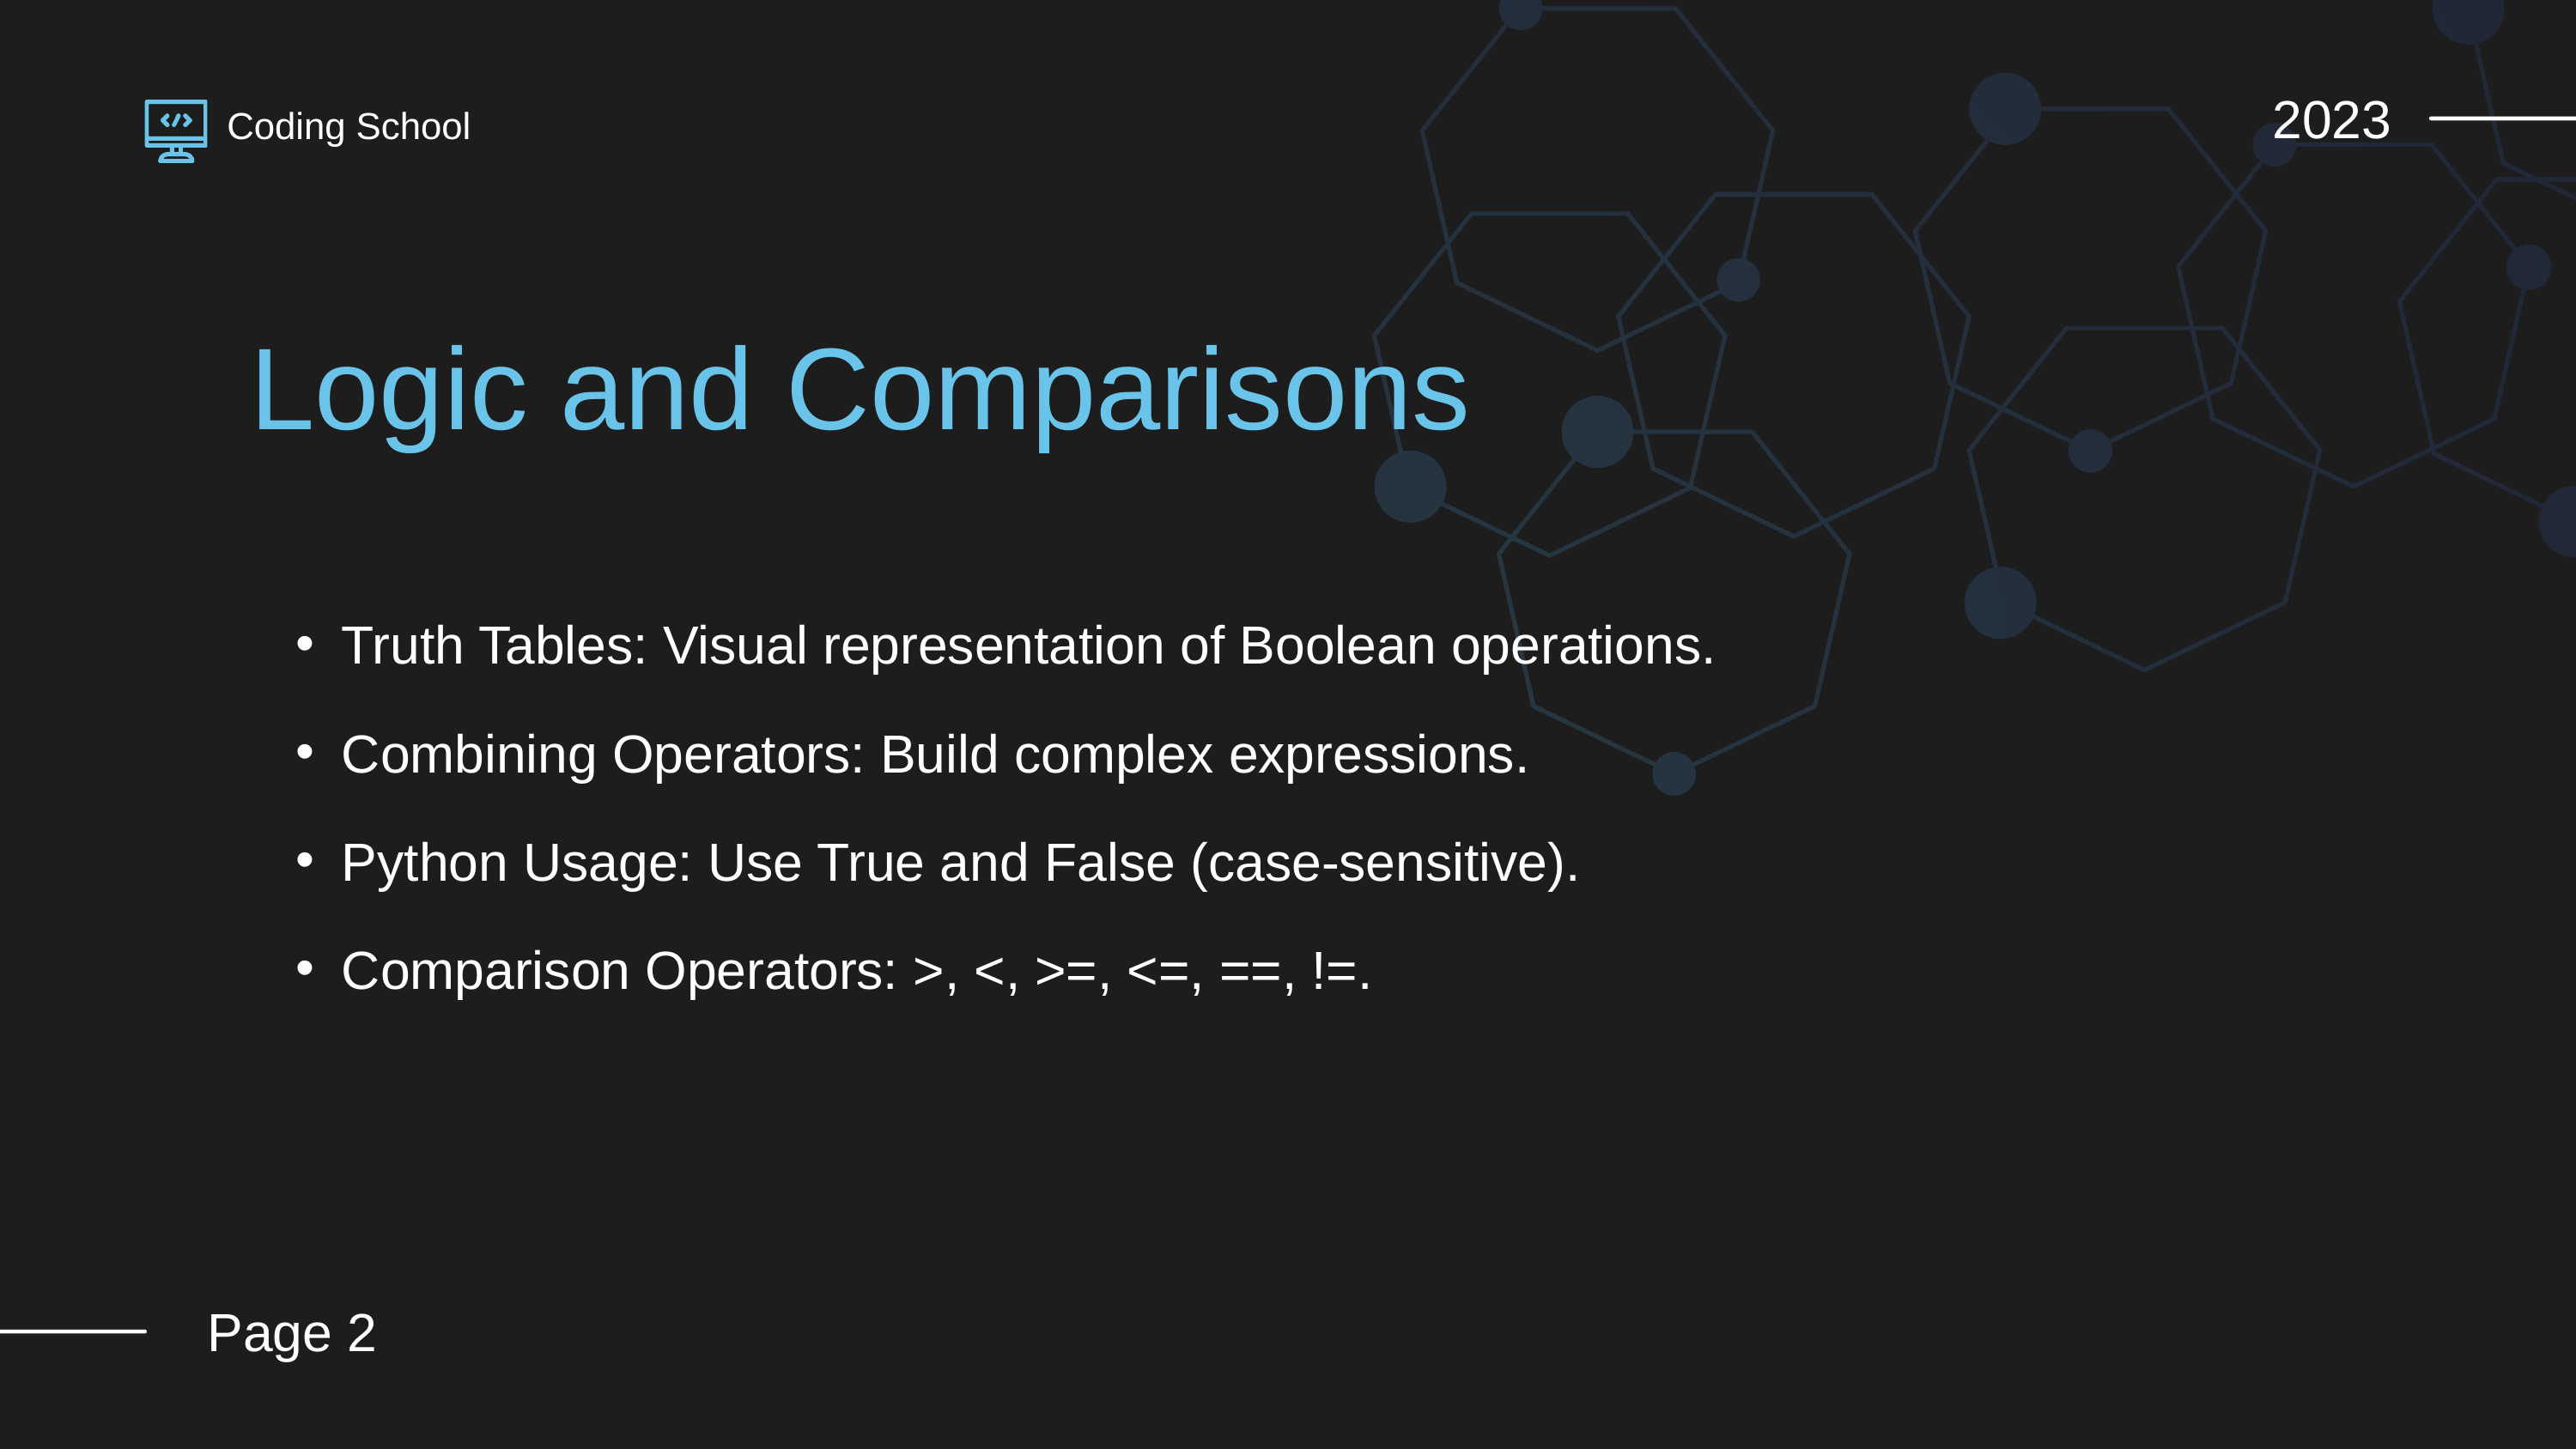

2023
Coding School

Logic and Comparisons
Truth Tables: Visual representation of Boolean operations.
Combining Operators: Build complex expressions.
Python Usage: Use True and False (case-sensitive).
Comparison Operators: >, <, >=, <=, ==, !=.
Page 2